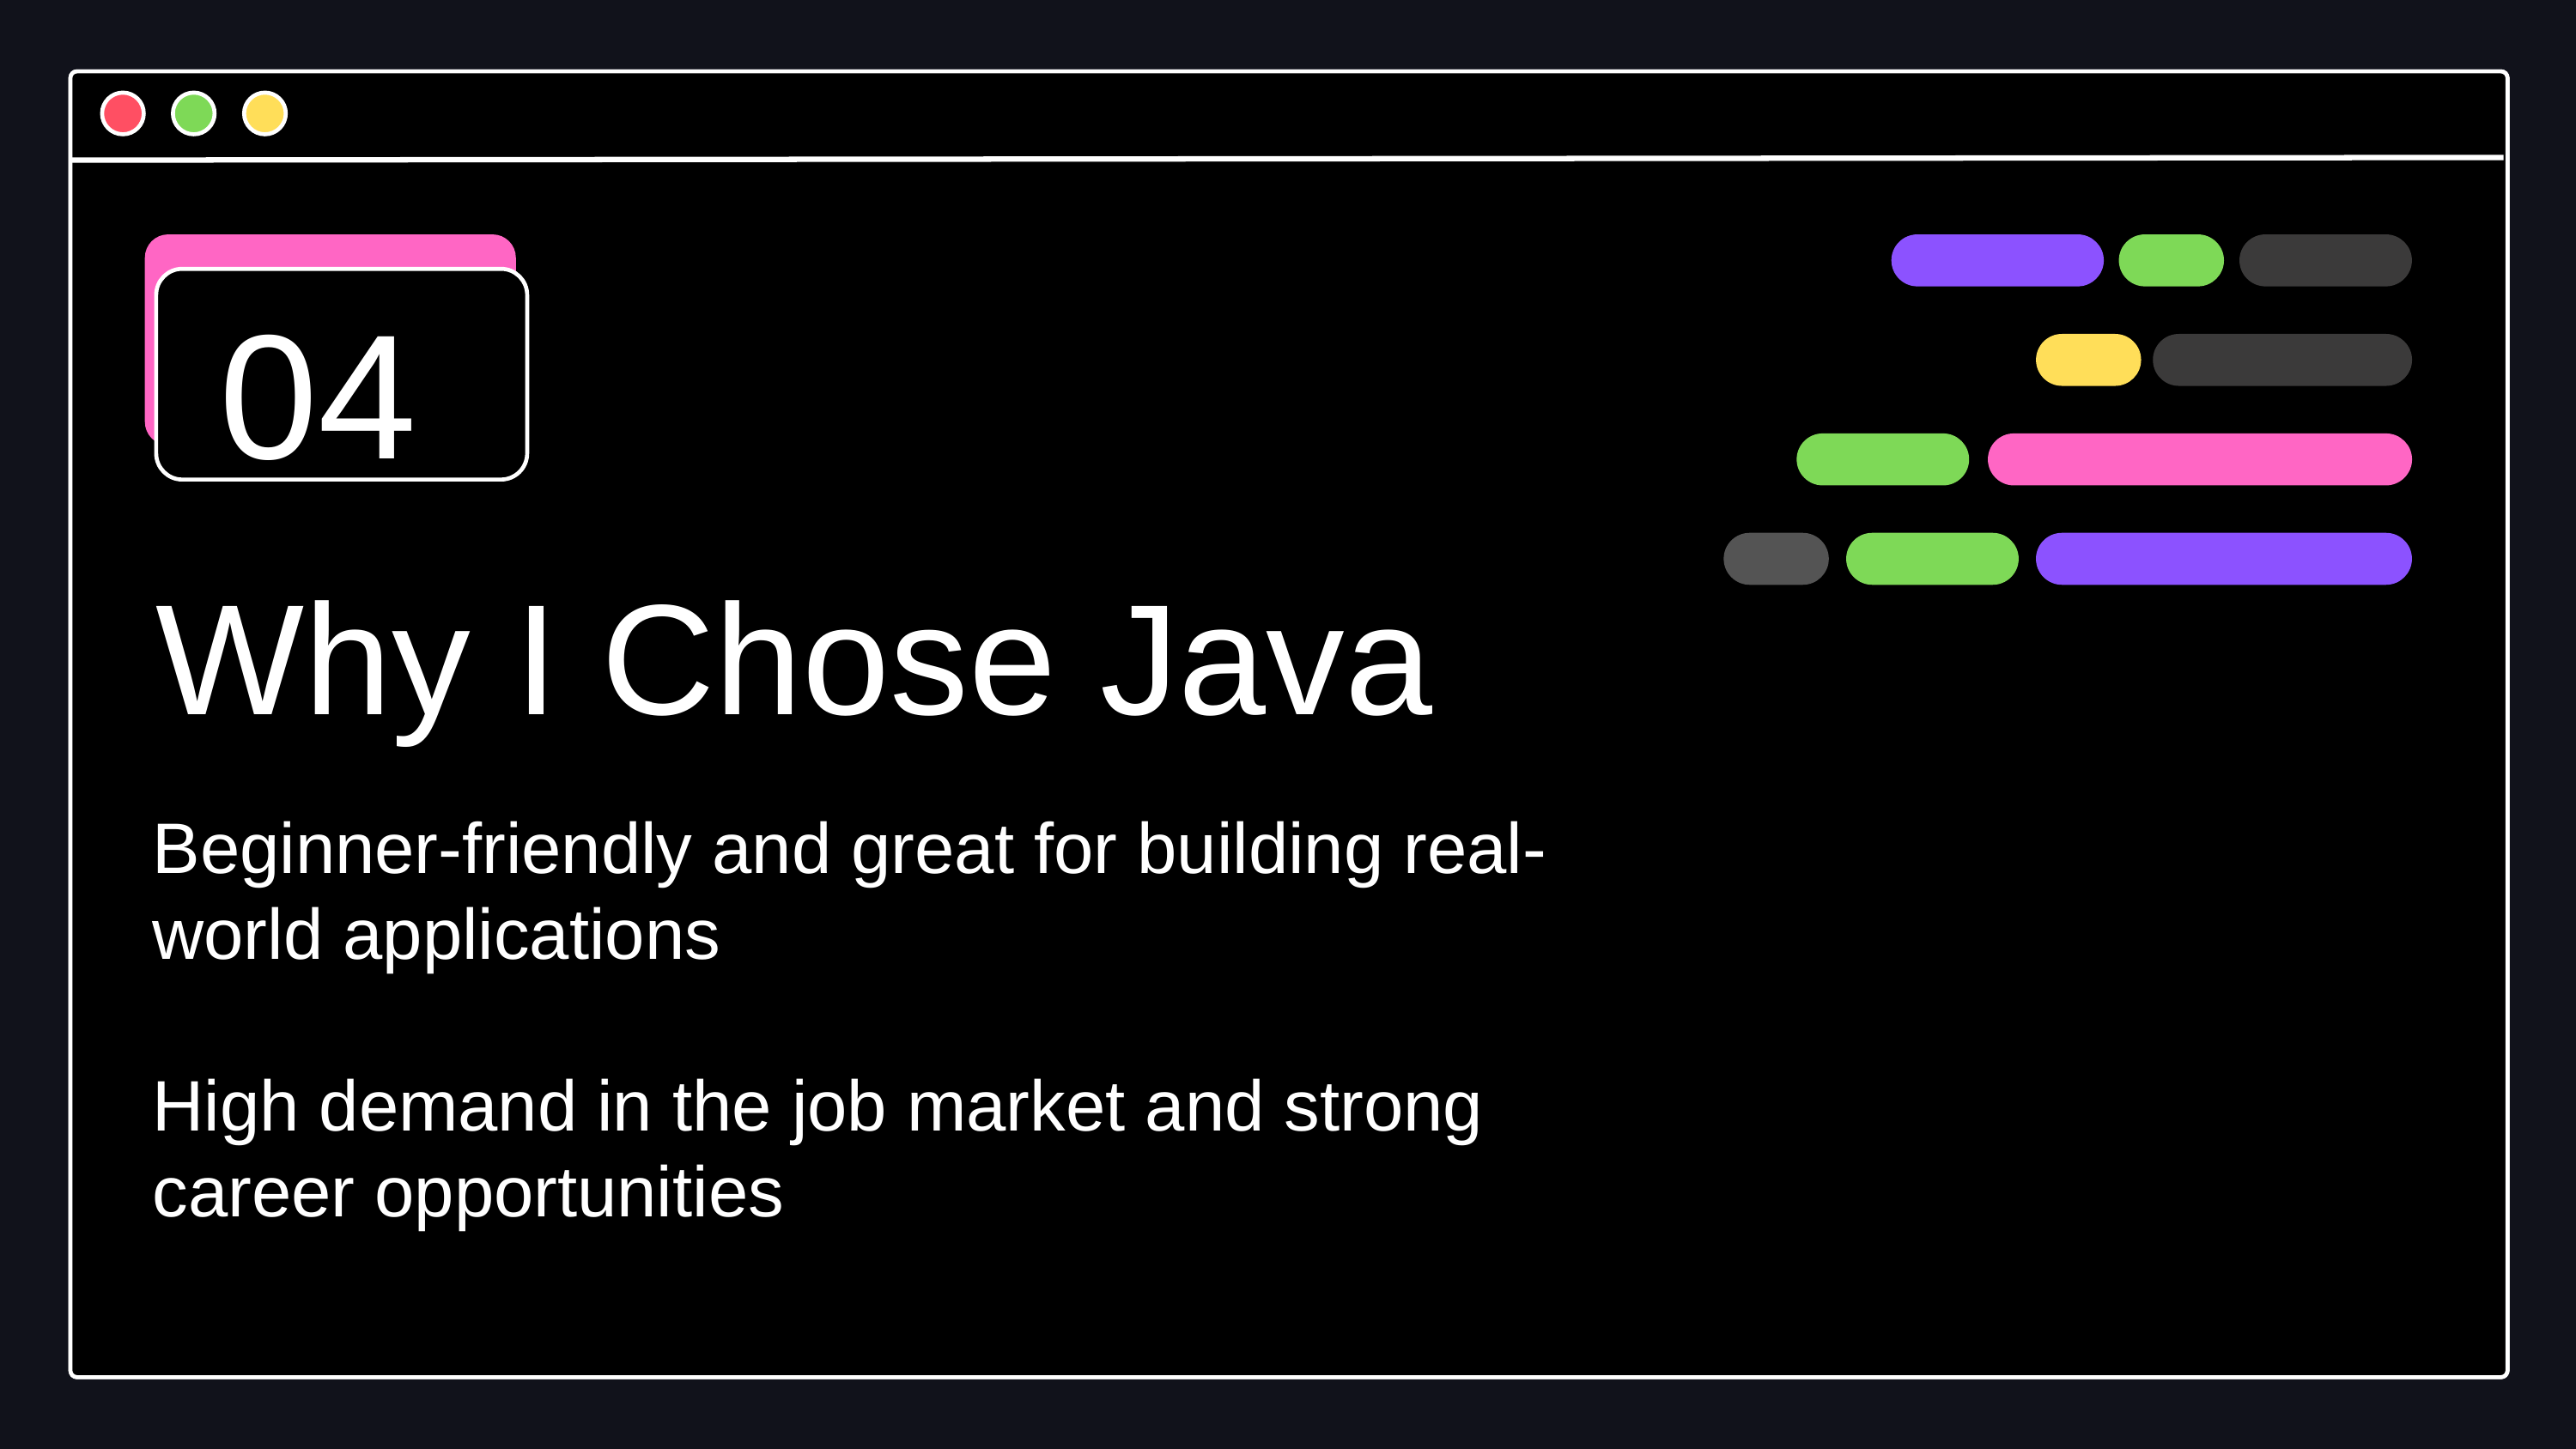

04

Skills Required for Java
Why I Chose Java
Java is a widely-used, object-oriented programming language that enables cross-platform development through the Java Virtual Machine (JVM). It’s known for its stability, security in building web, mobile, and desktop applications.
Beginner-friendly and great for building real-world applications

High demand in the job market and strong career opportunities